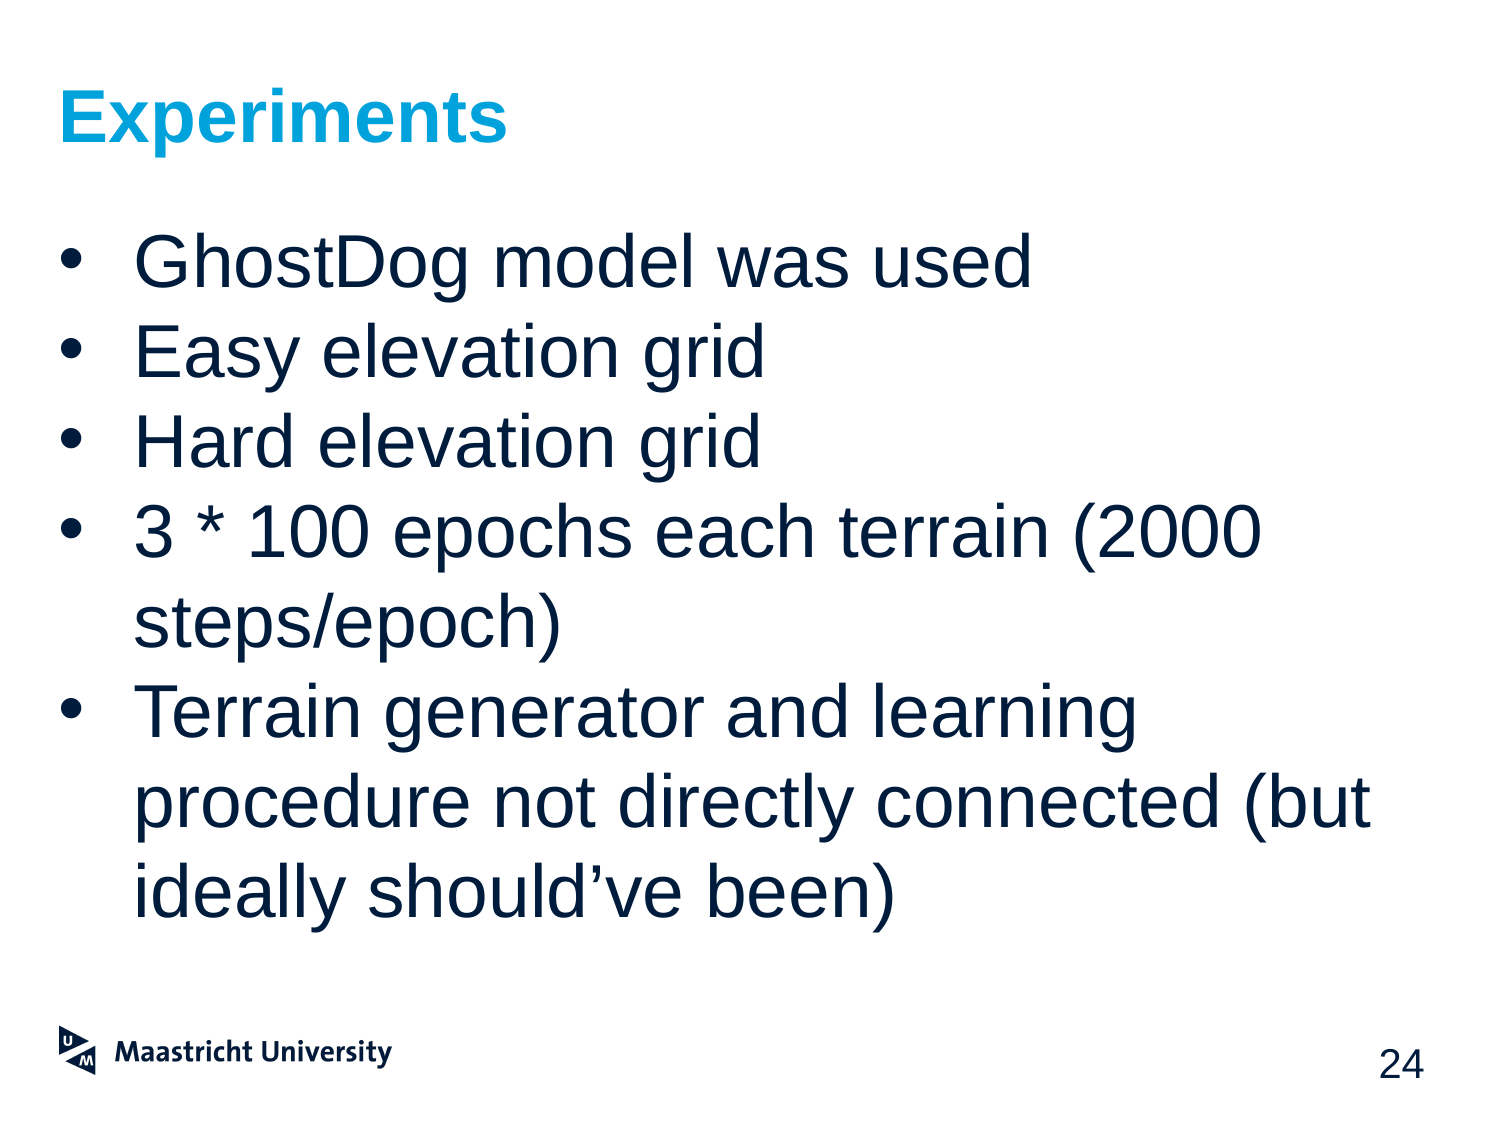

# Experiments
GhostDog model was used
Easy elevation grid
Hard elevation grid
3 * 100 epochs each terrain (2000 steps/epoch)
Terrain generator and learning procedure not directly connected (but ideally should’ve been)

24